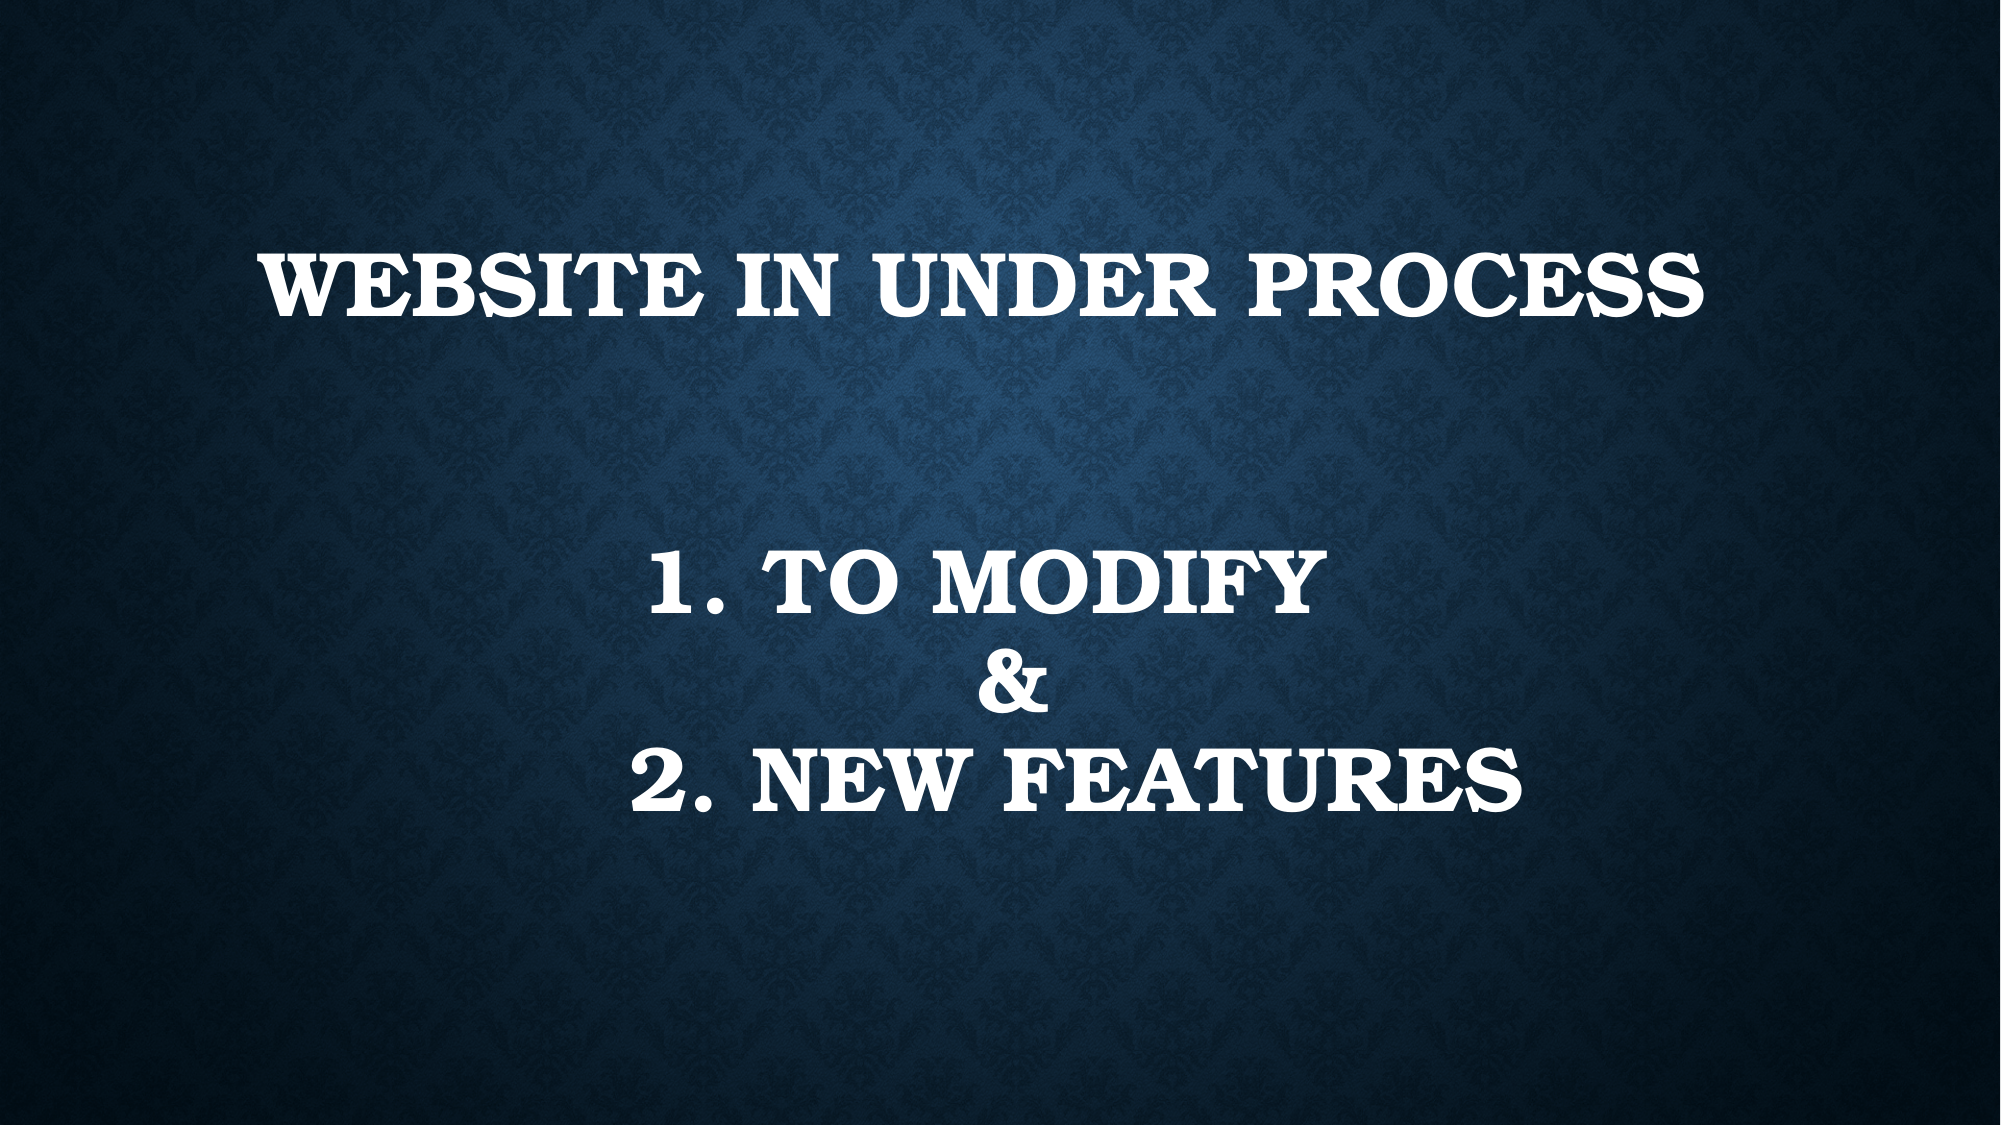

# WEBSITE IN UNDER PROCESS 1. TO MODIFY & 2. NEW FEATURES